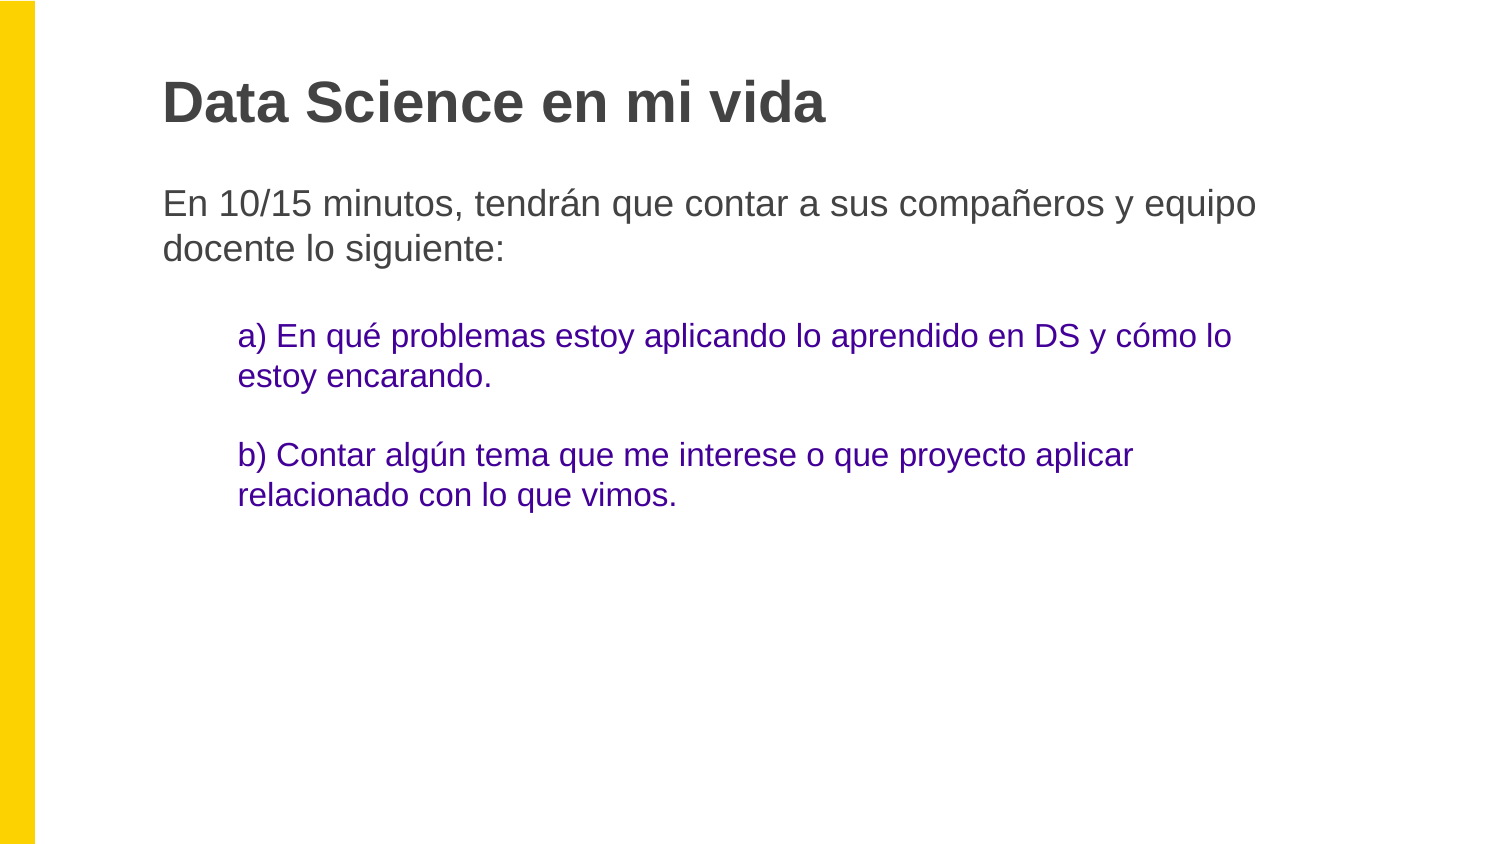

Data Science en mi vida
En 10/15 minutos, tendrán que contar a sus compañeros y equipo docente lo siguiente:

a) En qué problemas estoy aplicando lo aprendido en DS y cómo lo estoy encarando.

b) Contar algún tema que me interese o que proyecto aplicar relacionado con lo que vimos.